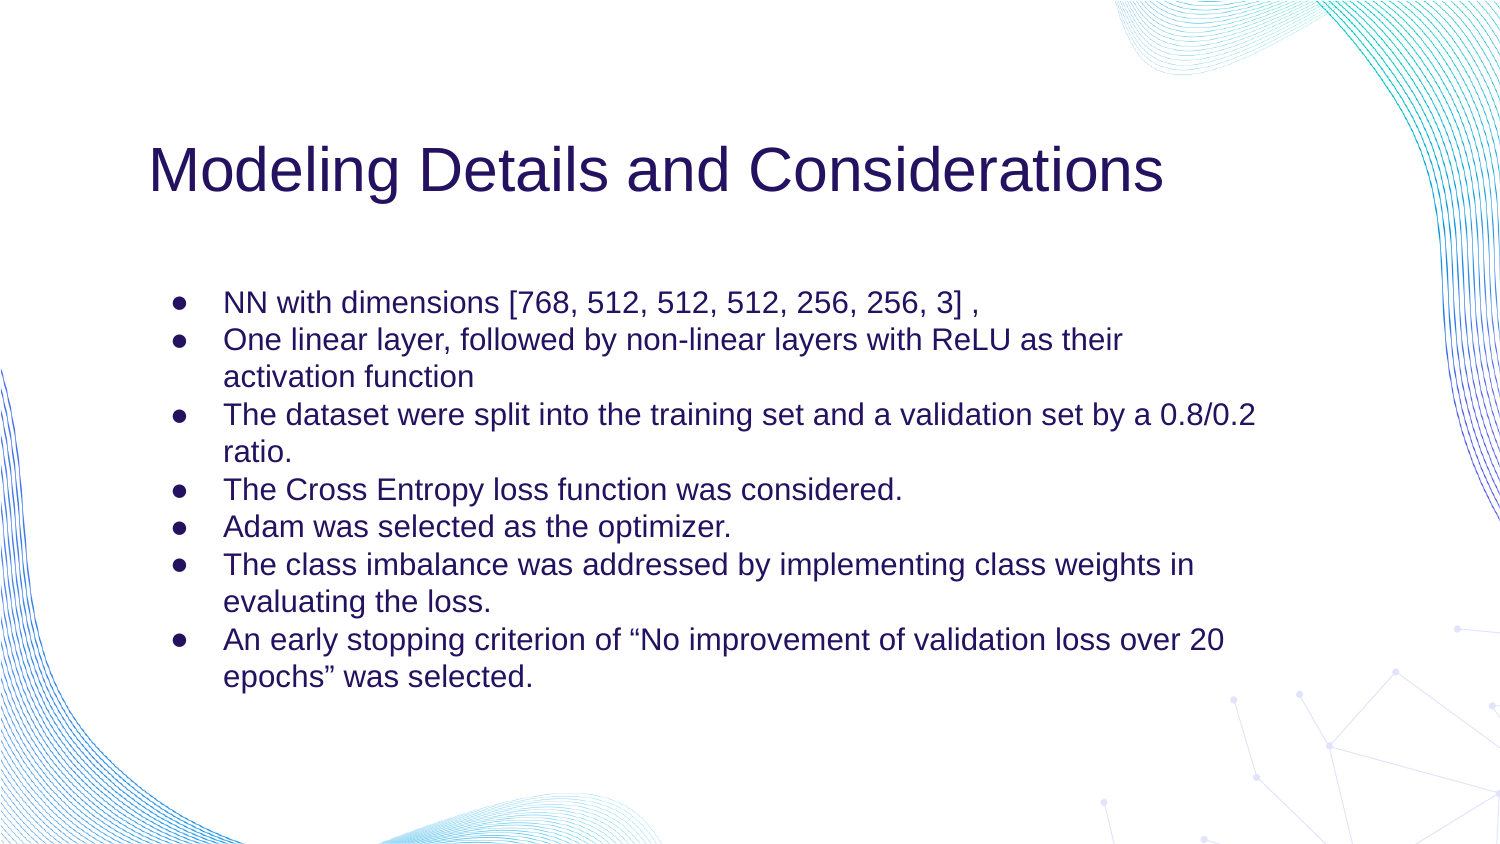

# Modeling Details and Considerations
NN with dimensions [768, 512, 512, 512, 256, 256, 3] ,
One linear layer, followed by non-linear layers with ReLU as their activation function
The dataset were split into the training set and a validation set by a 0.8/0.2 ratio.
The Cross Entropy loss function was considered.
Adam was selected as the optimizer.
The class imbalance was addressed by implementing class weights in evaluating the loss.
An early stopping criterion of “No improvement of validation loss over 20 epochs” was selected.